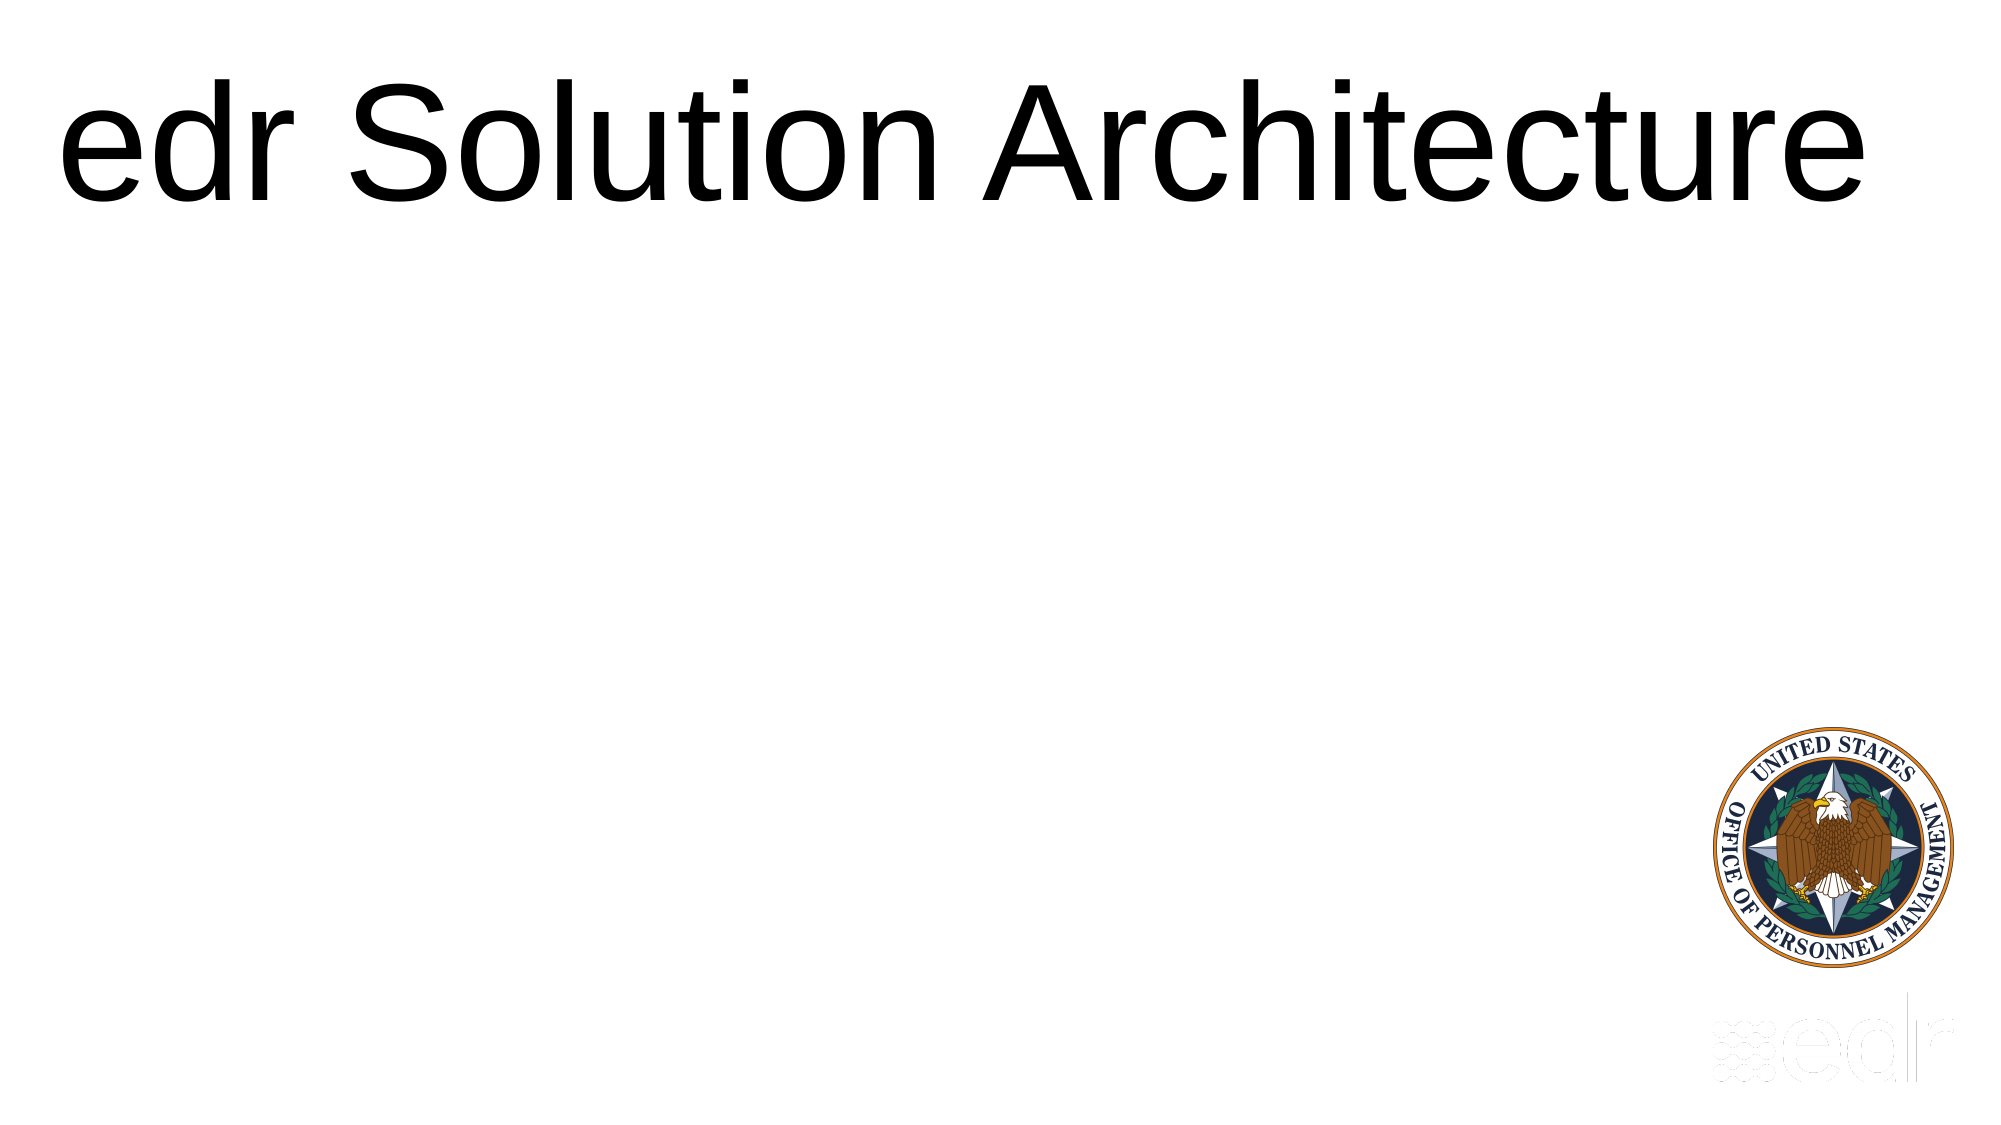

# edr Solution Architecture
33
EDR Confidential